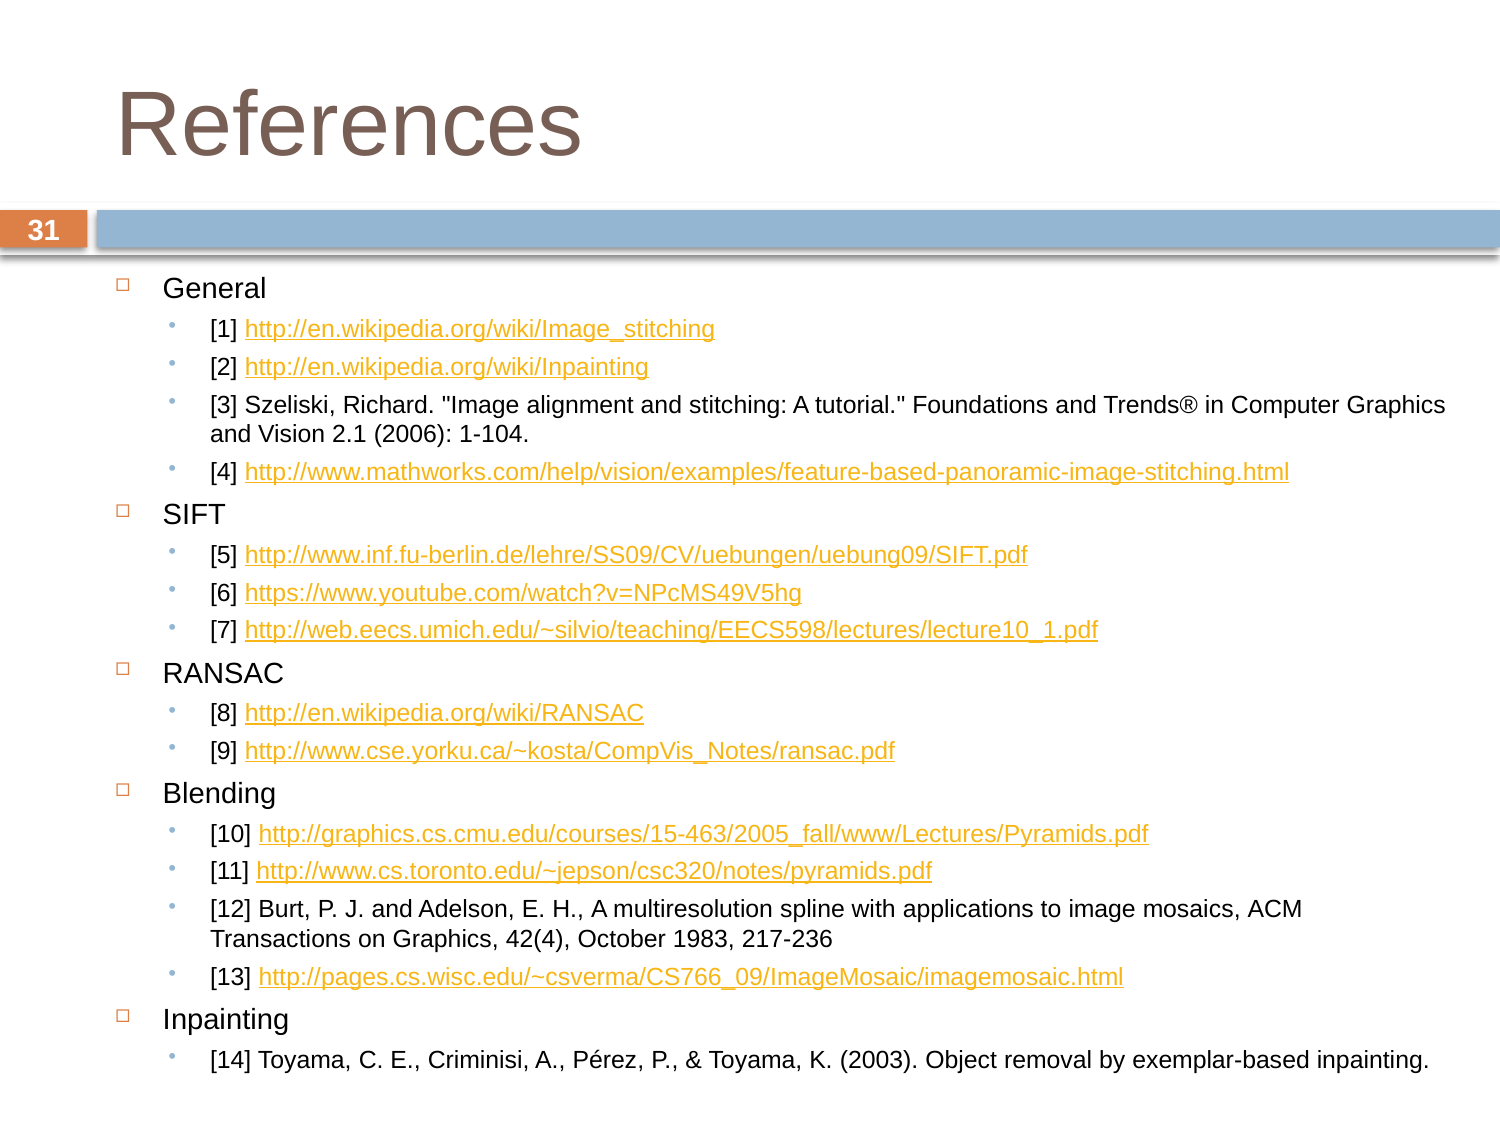

# References
31
General
[1] http://en.wikipedia.org/wiki/Image_stitching
[2] http://en.wikipedia.org/wiki/Inpainting
[3] Szeliski, Richard. "Image alignment and stitching: A tutorial." Foundations and Trends® in Computer Graphics and Vision 2.1 (2006): 1-104.
[4] http://www.mathworks.com/help/vision/examples/feature-based-panoramic-image-stitching.html
SIFT
[5] http://www.inf.fu-berlin.de/lehre/SS09/CV/uebungen/uebung09/SIFT.pdf
[6] https://www.youtube.com/watch?v=NPcMS49V5hg
[7] http://web.eecs.umich.edu/~silvio/teaching/EECS598/lectures/lecture10_1.pdf
RANSAC
[8] http://en.wikipedia.org/wiki/RANSAC
[9] http://www.cse.yorku.ca/~kosta/CompVis_Notes/ransac.pdf
Blending
[10] http://graphics.cs.cmu.edu/courses/15-463/2005_fall/www/Lectures/Pyramids.pdf
[11] http://www.cs.toronto.edu/~jepson/csc320/notes/pyramids.pdf
[12] Burt, P. J. and Adelson, E. H., A multiresolution spline with applications to image mosaics, ACM Transactions on Graphics, 42(4), October 1983, 217-236
[13] http://pages.cs.wisc.edu/~csverma/CS766_09/ImageMosaic/imagemosaic.html
Inpainting
[14] Toyama, C. E., Criminisi, A., Pérez, P., & Toyama, K. (2003). Object removal by exemplar-based inpainting.